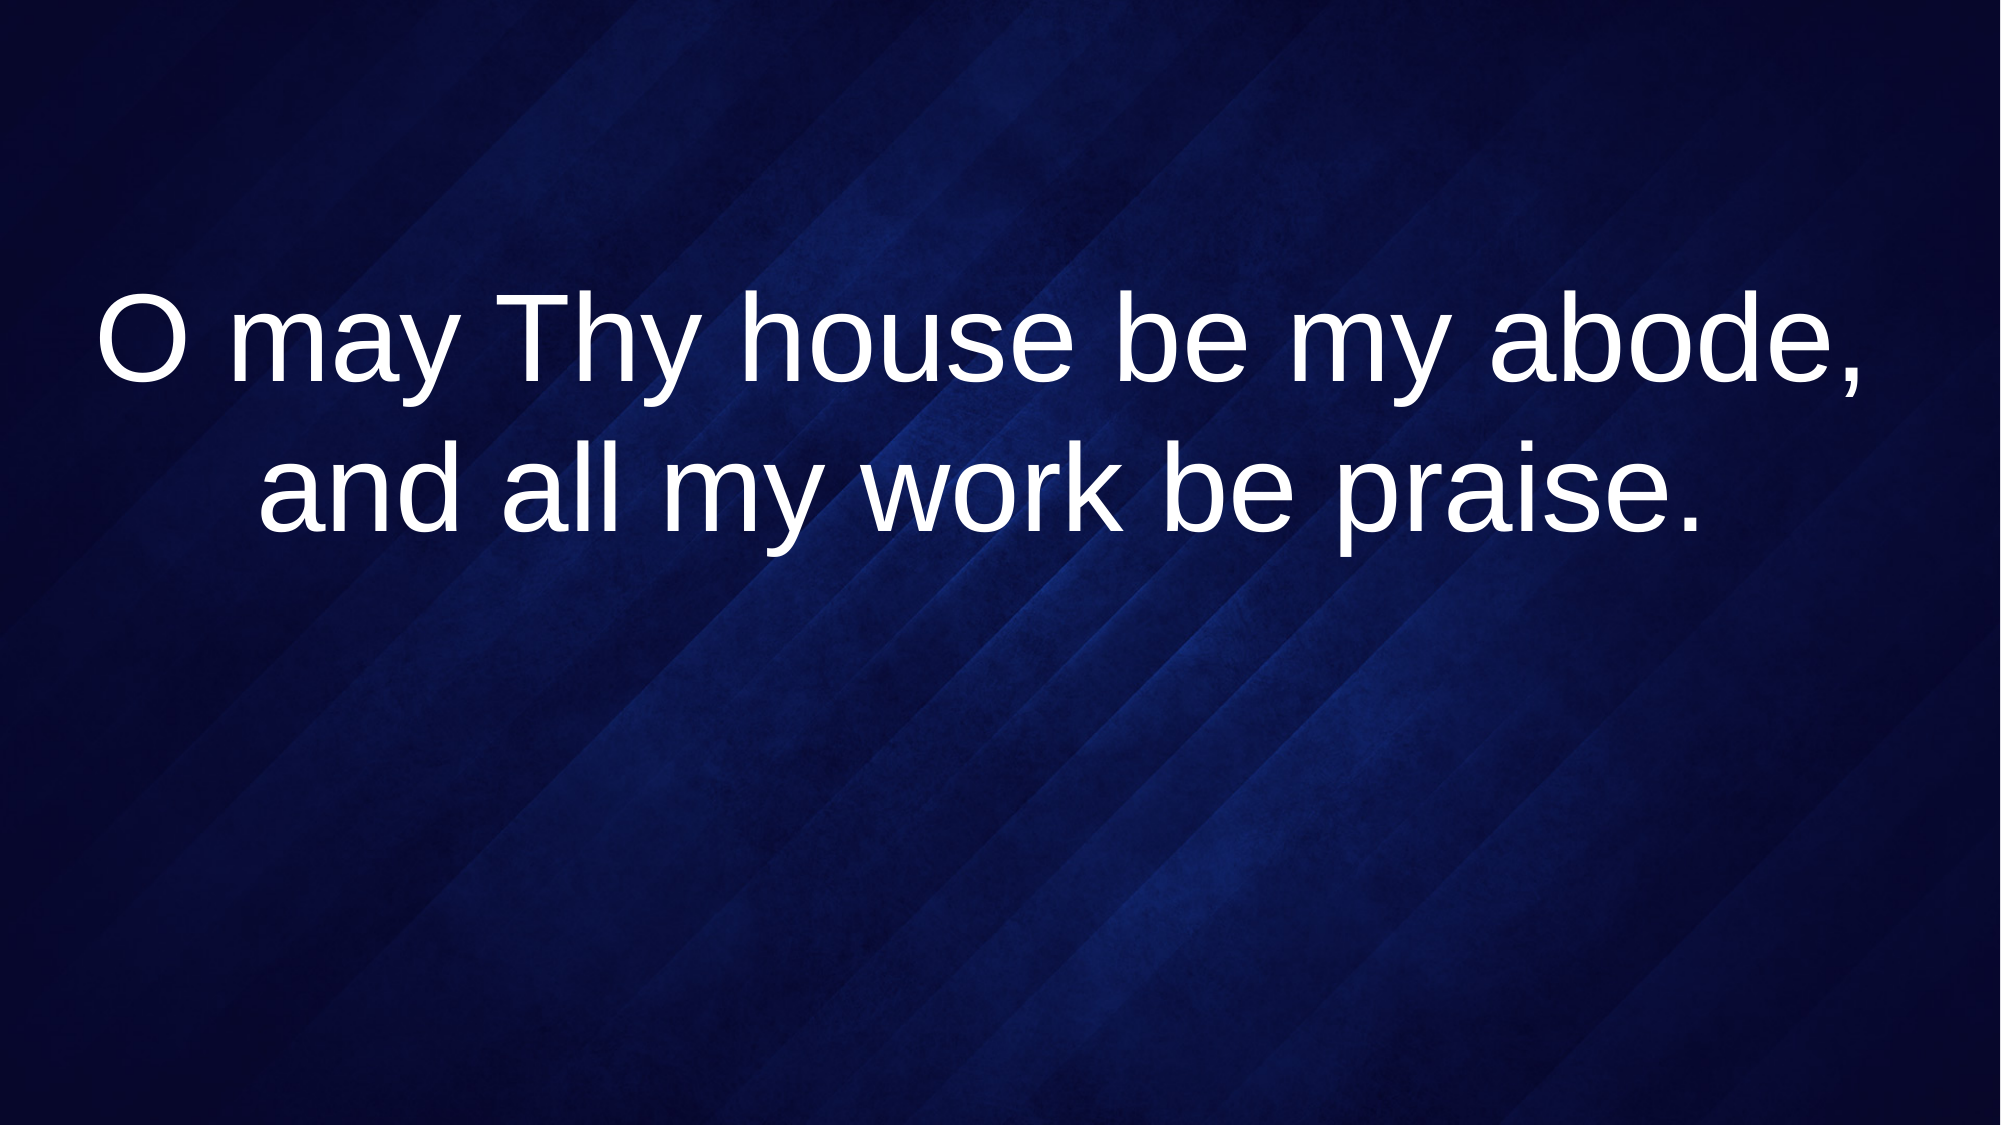

# O may Thy house be my abode, and all my work be praise.